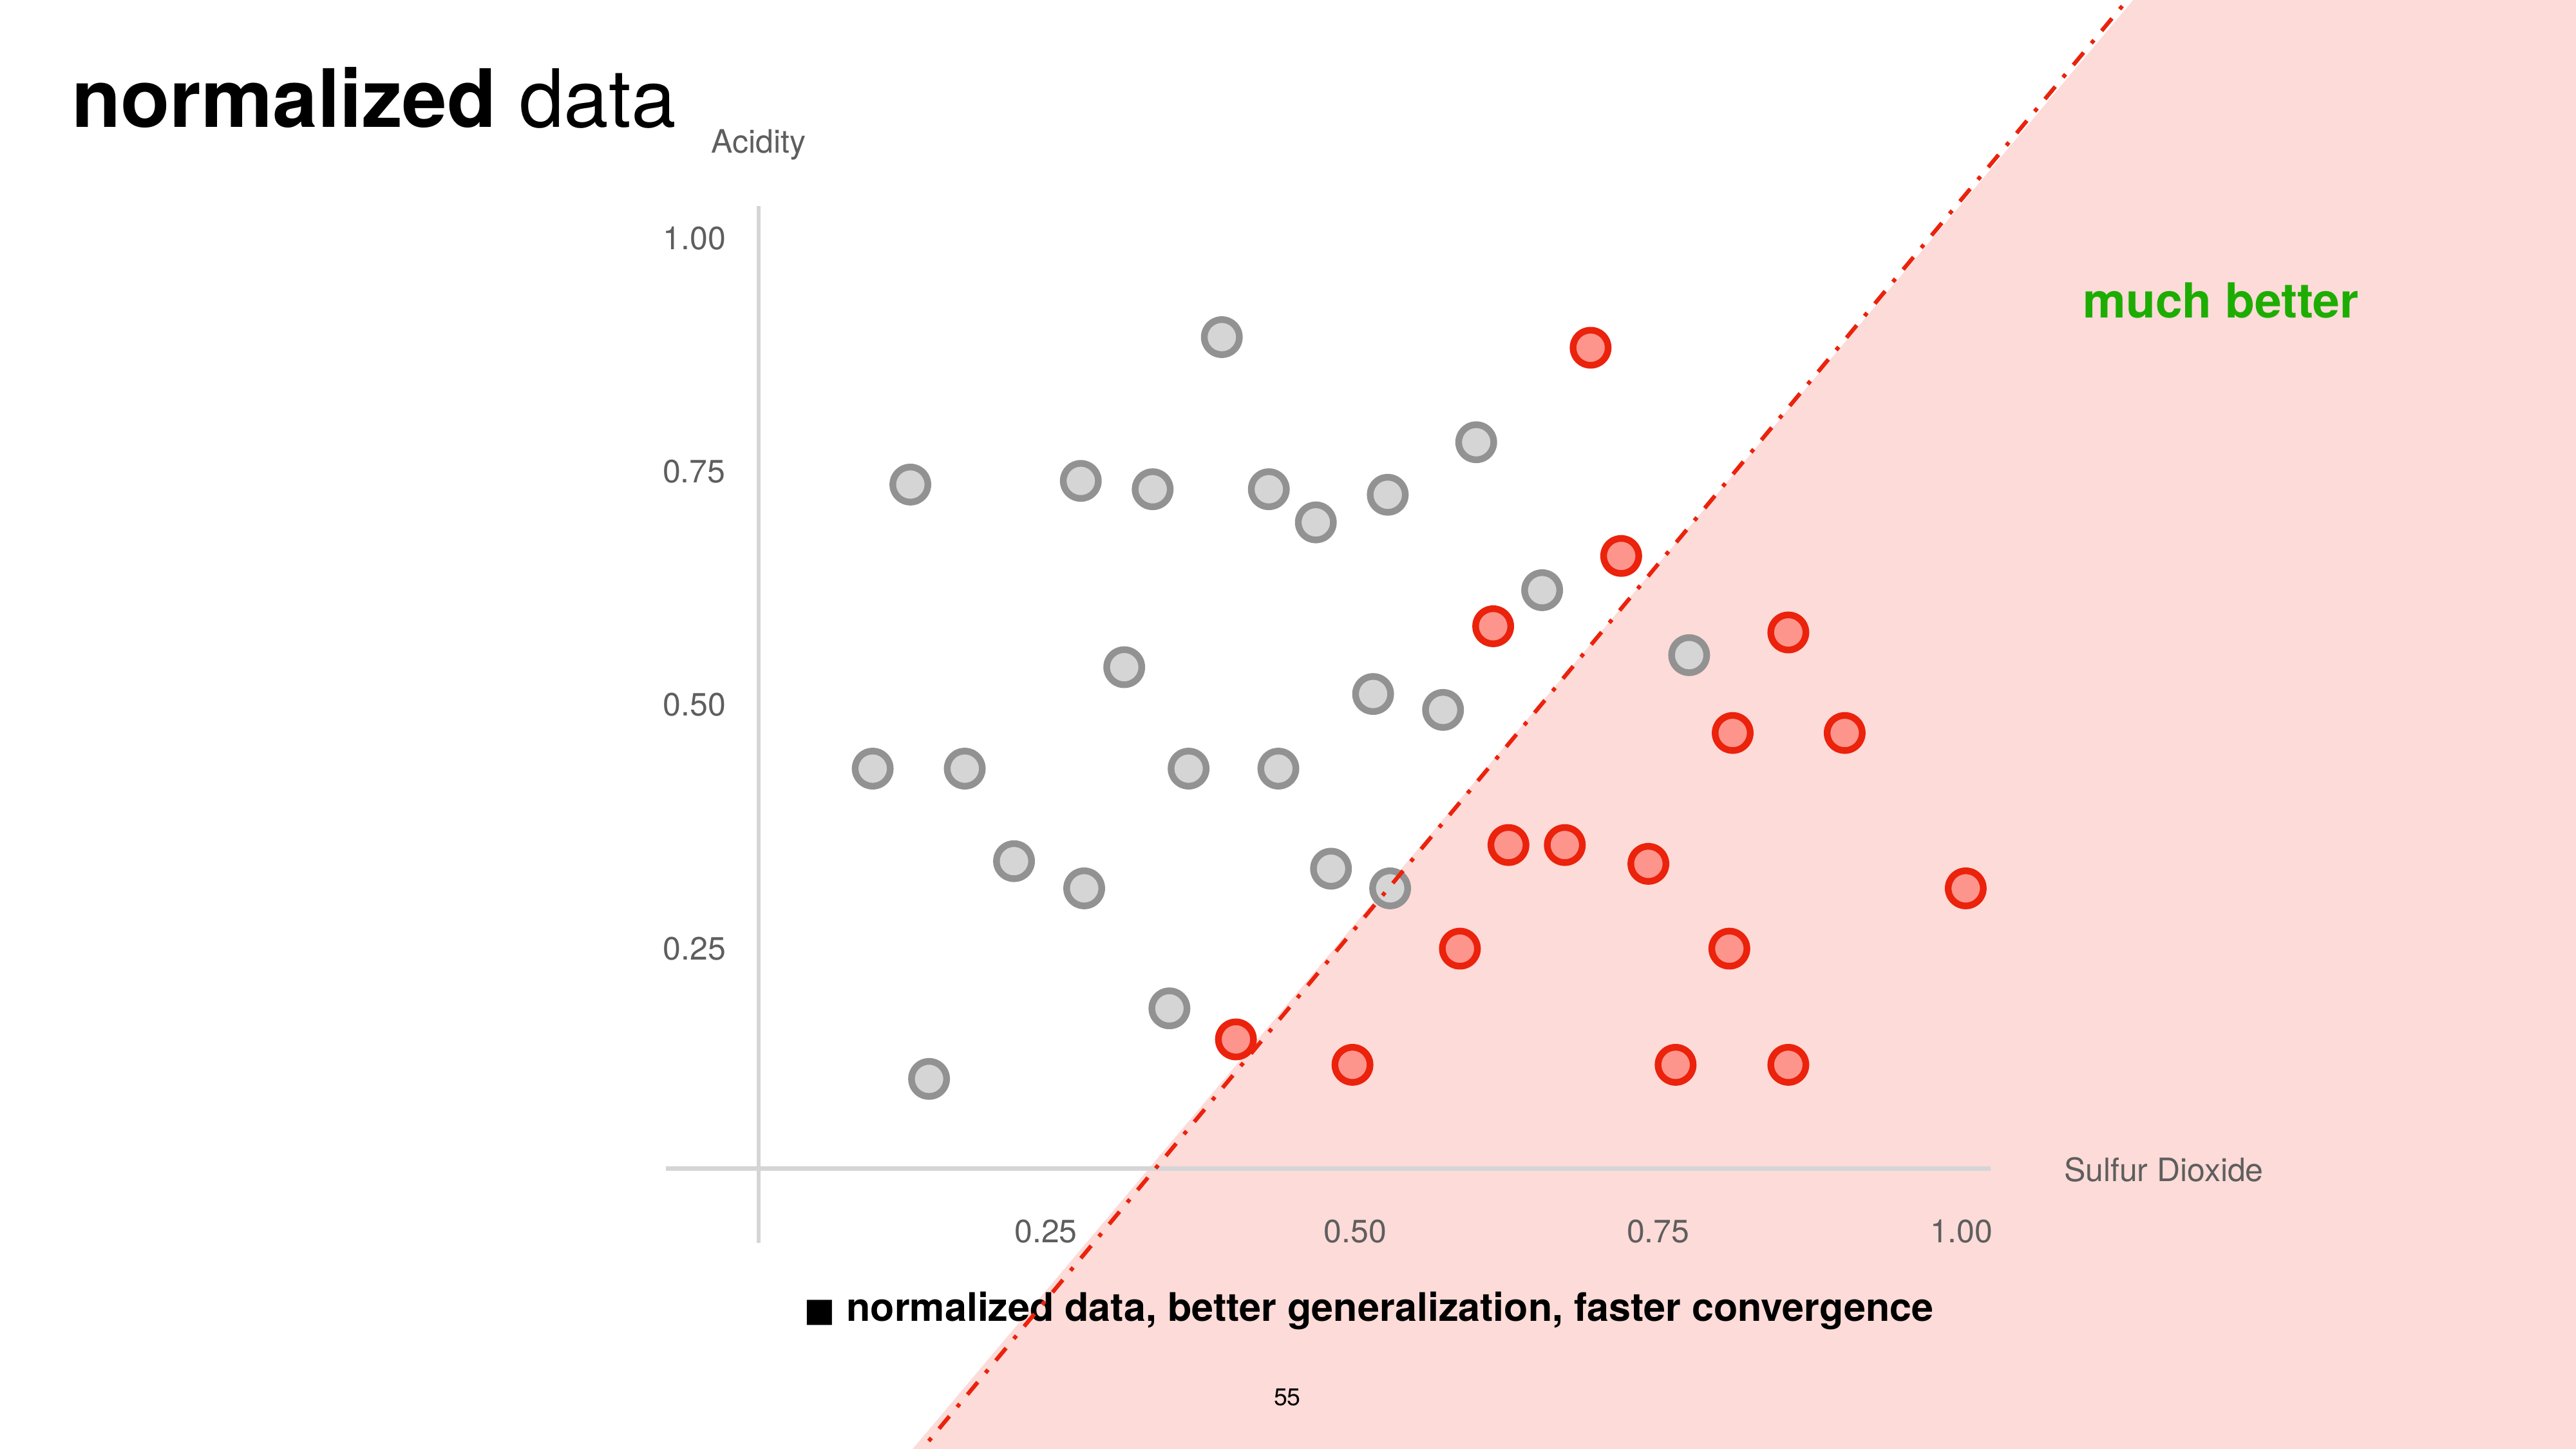

normalized data
Acidity
1.00
much better

0.75

0.50

0.25

Sulfur Dioxide
0.25
0.50
0.75
1.00
normalized data, better generalization, faster convergence
55